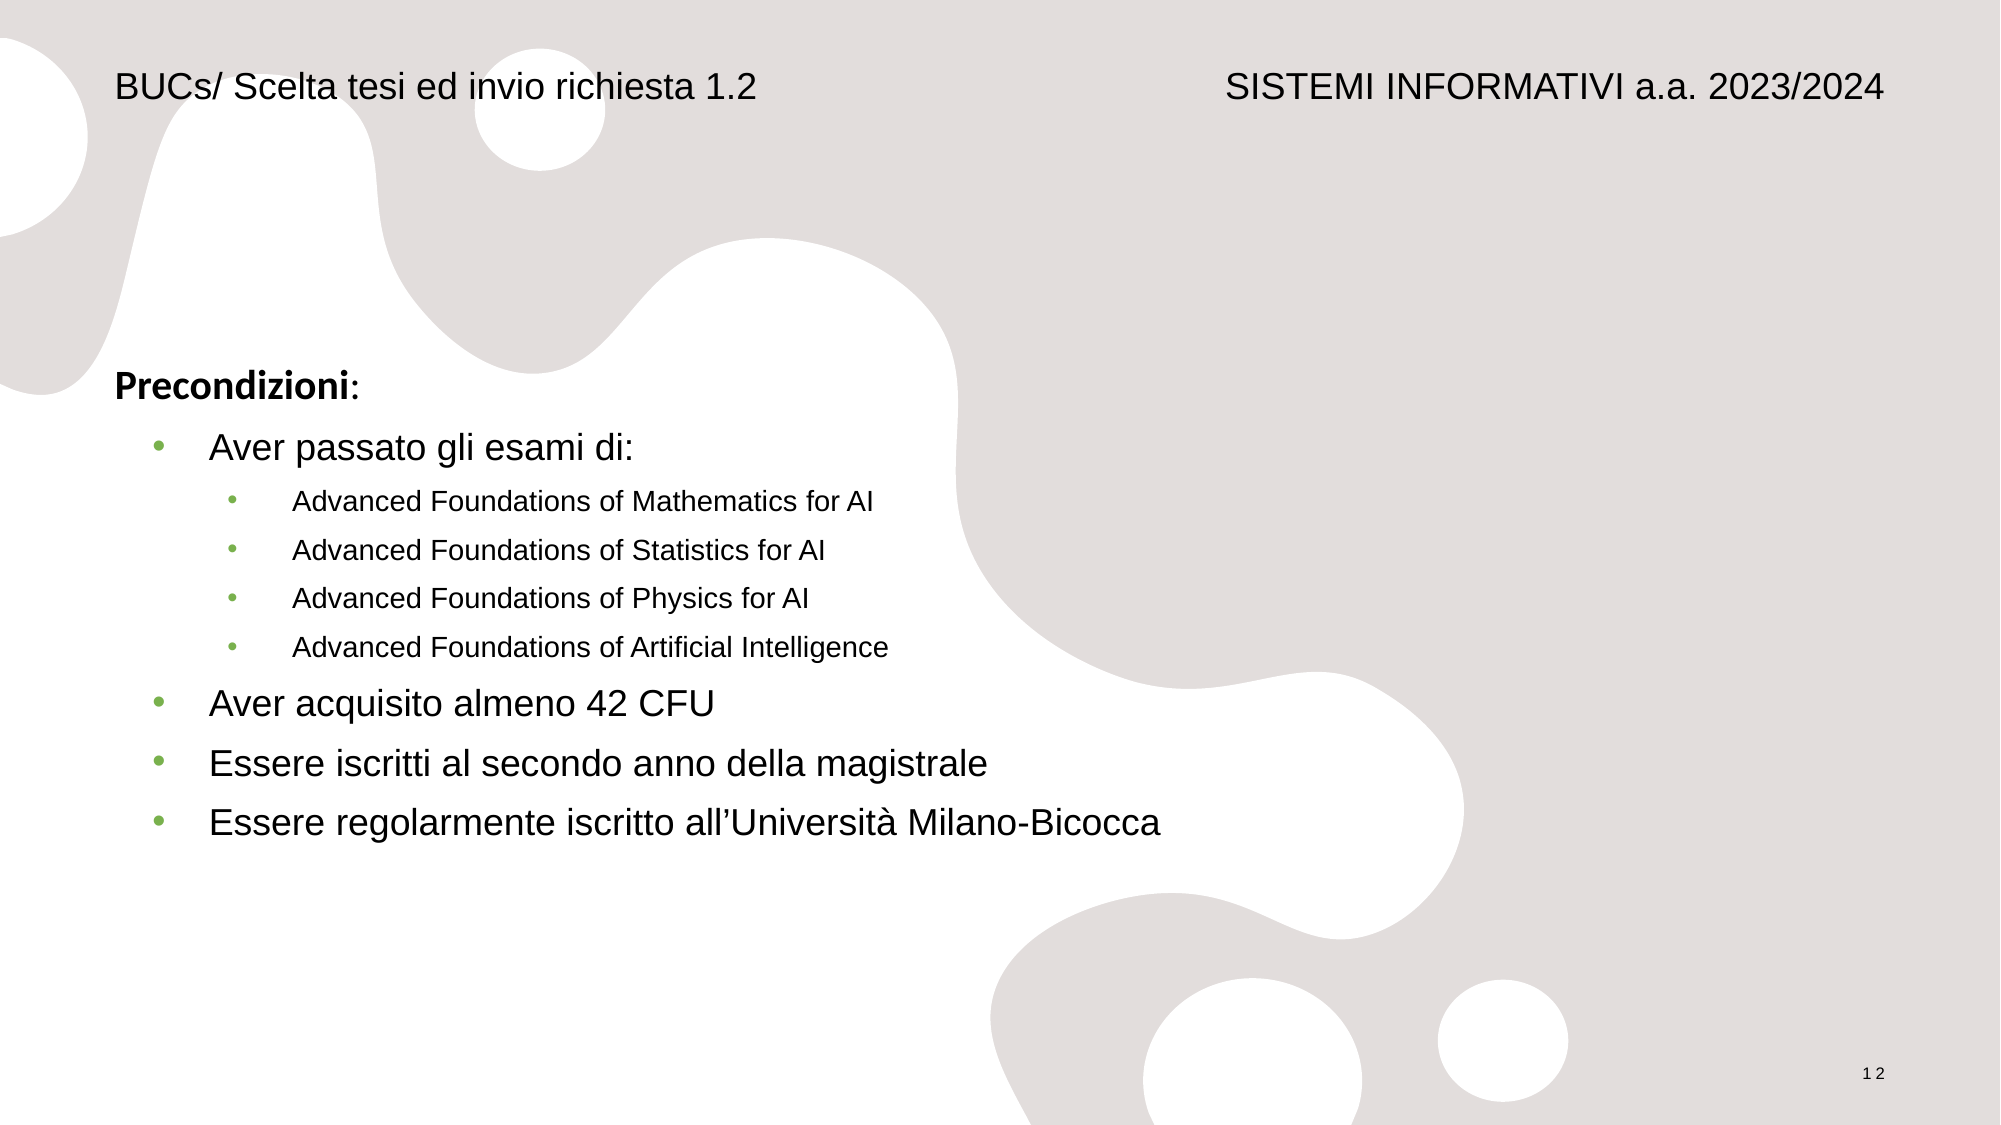

BUCs/ Scelta tesi ed invio richiesta 1.2

SISTEMI INFORMATIVI a.a. 2023/2024
Precondizioni:
Aver passato gli esami di:
 Advanced Foundations of Mathematics for AI
 Advanced Foundations of Statistics for AI
 Advanced Foundations of Physics for AI
 Advanced Foundations of Artificial Intelligence
Aver acquisito almeno 42 CFU
Essere iscritti al secondo anno della magistrale
Essere regolarmente iscritto all’Università Milano-Bicocca
12